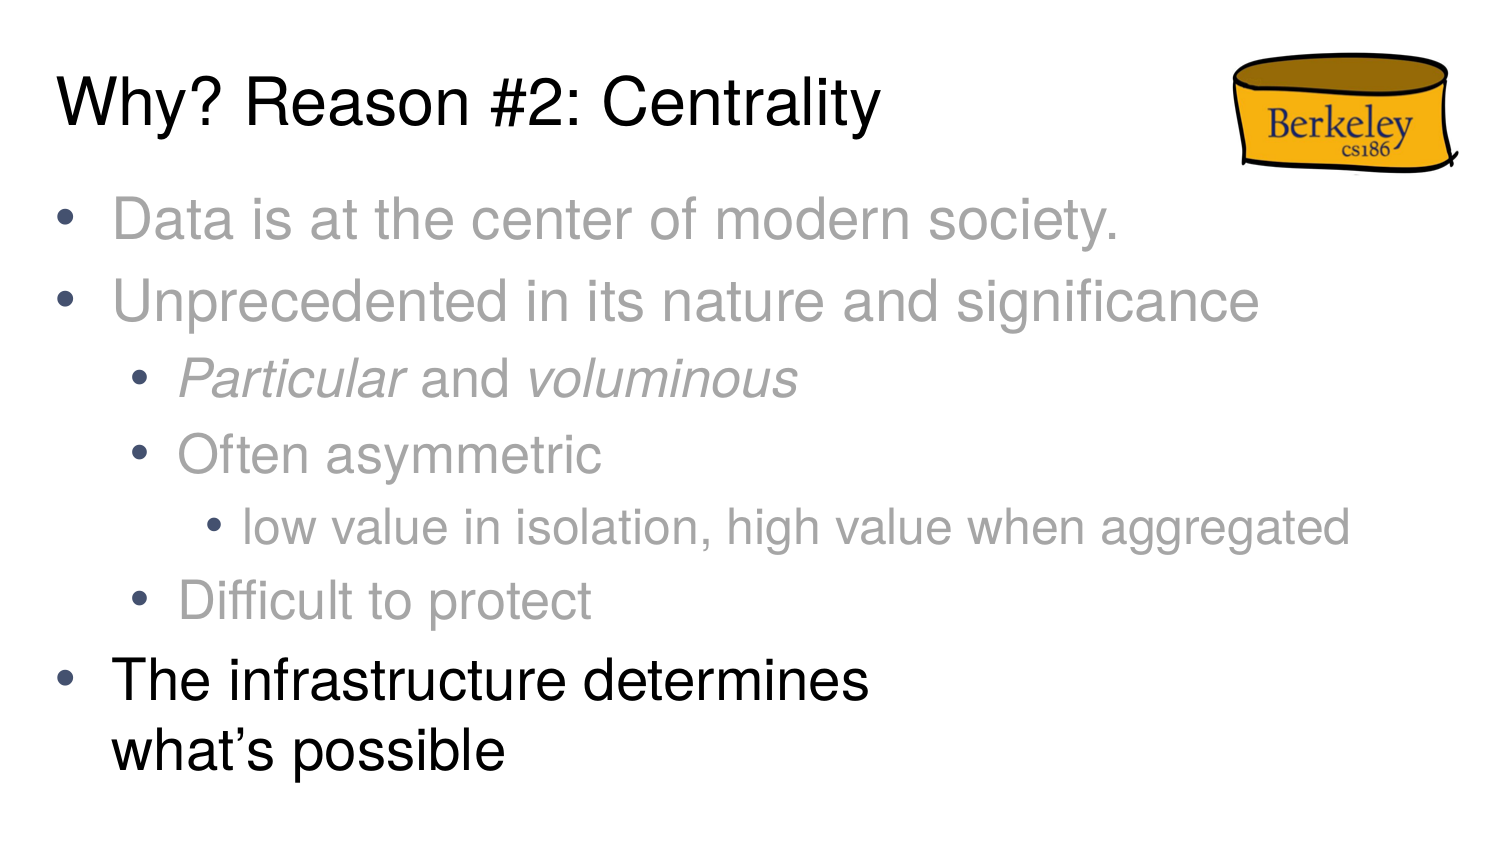

# Why? Reason #2: Centrality
Data is at the center of modern society.
Unprecedented in its nature and significance
Particular and voluminous
Often asymmetric
low value in isolation, high value when aggregated
Difficult to protect
The infrastructure determines
what’s possible